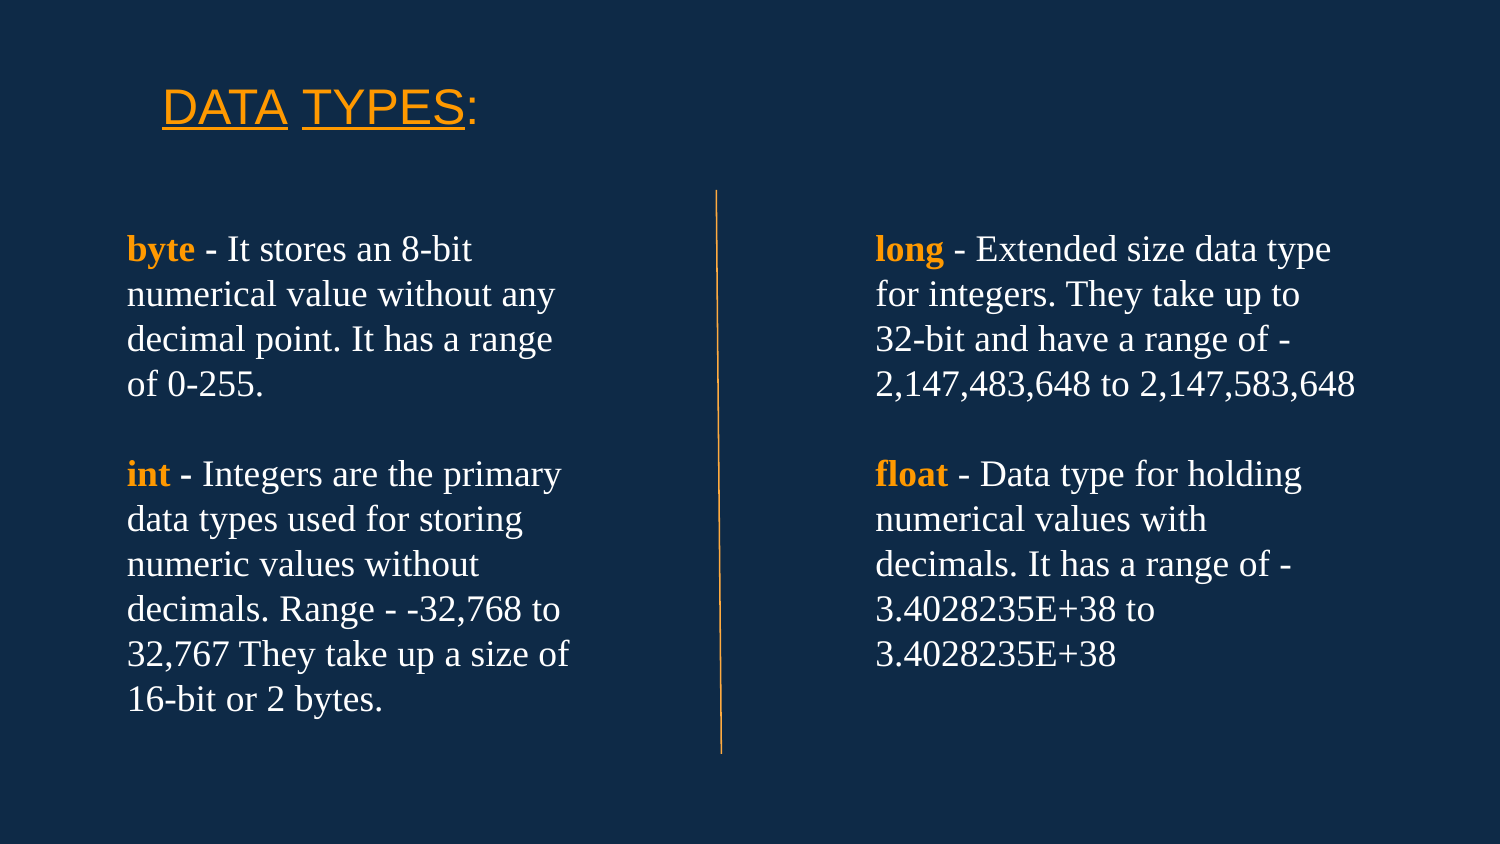

DATA TYPES:
byte - It stores an 8-bit numerical value without any decimal point. It has a range of 0-255.

int - Integers are the primary data types used for storing numeric values without decimals. Range - -32,768 to 32,767 They take up a size of 16-bit or 2 bytes.
long - Extended size data type for integers. They take up to 32-bit and have a range of -2,147,483,648 to 2,147,583,648

float - Data type for holding numerical values with decimals. It has a range of -3.4028235E+38 to 3.4028235E+38